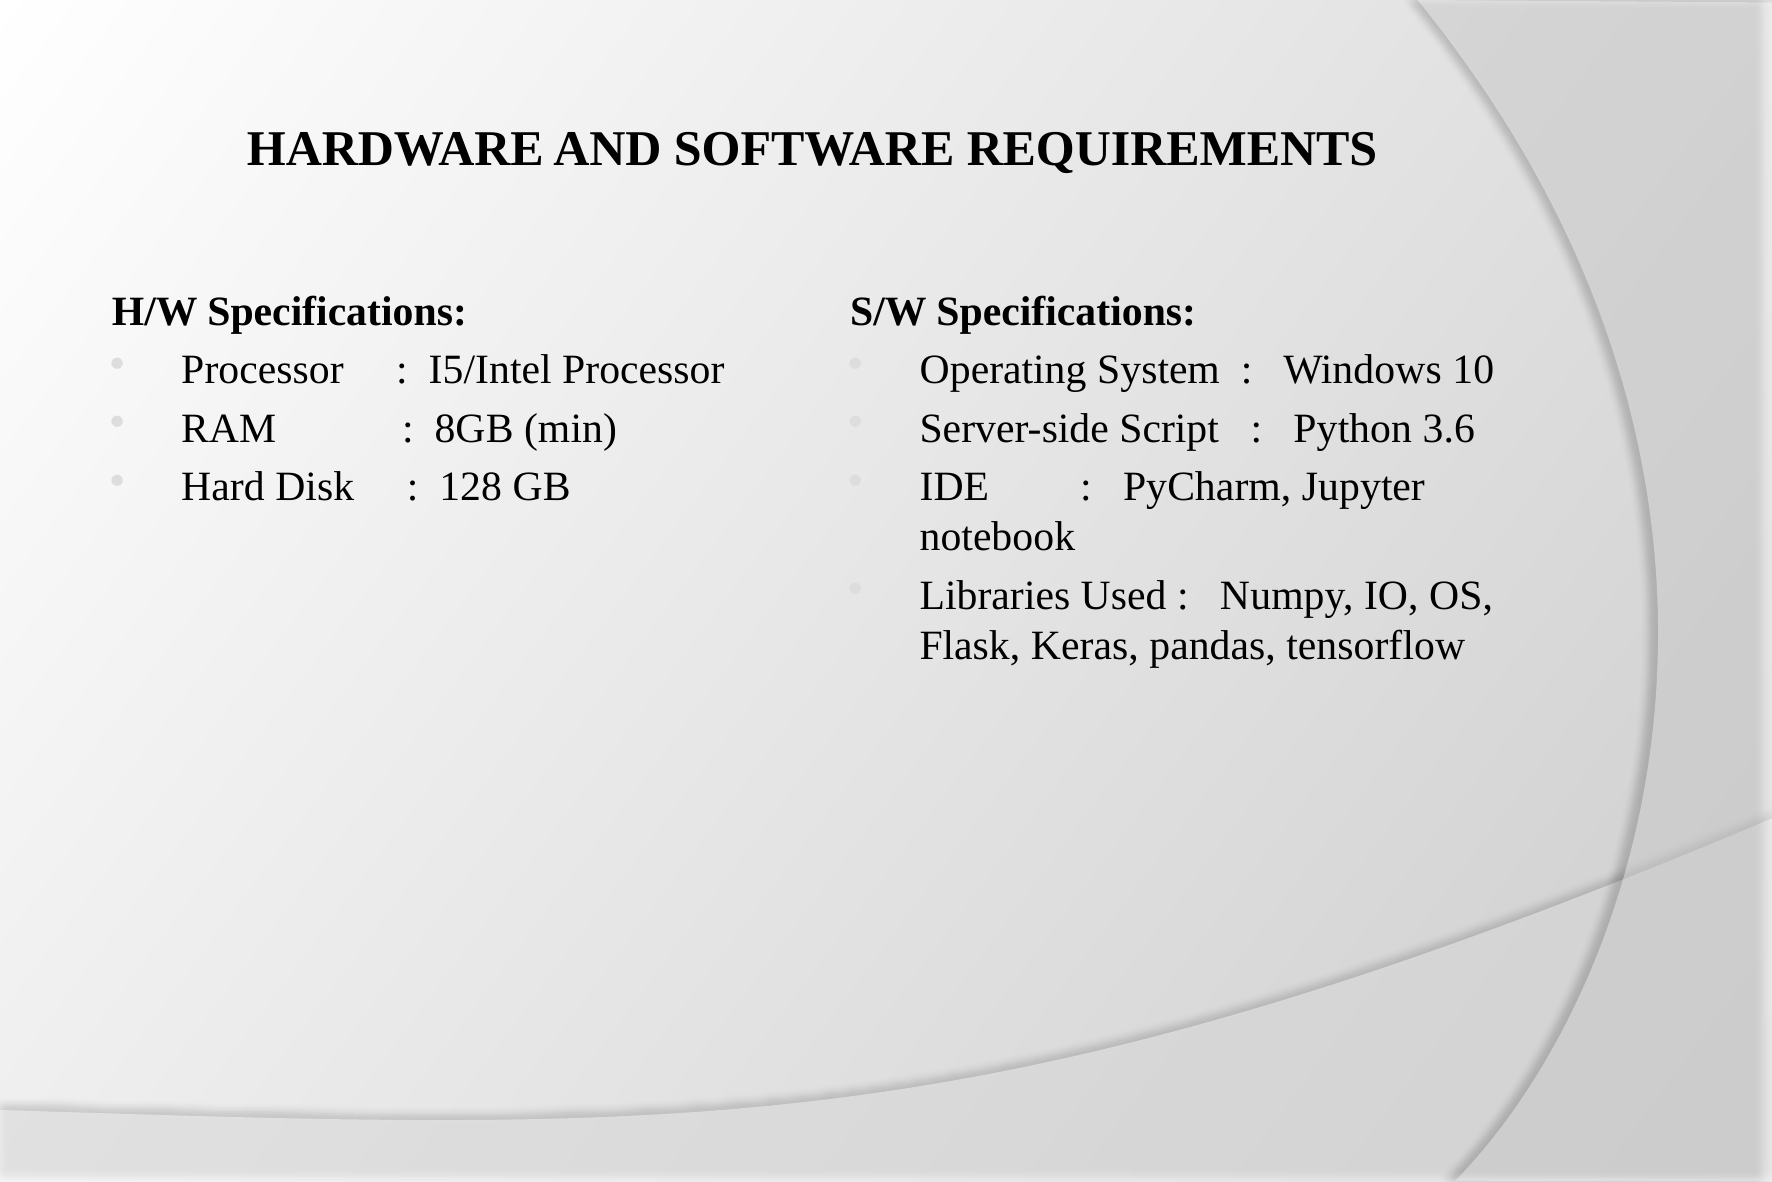

# HARDWARE AND SOFTWARE REQUIREMENTS
H/W Specifications:
Processor     :  I5/Intel Processor
RAM            :  8GB (min)
Hard Disk     :  128 GB

S/W Specifications:
Operating System  :   Windows 10
Server-side Script   :   Python 3.6
IDE	 :   PyCharm, Jupyter notebook
Libraries Used :   Numpy, IO, OS, Flask, Keras, pandas, tensorflow